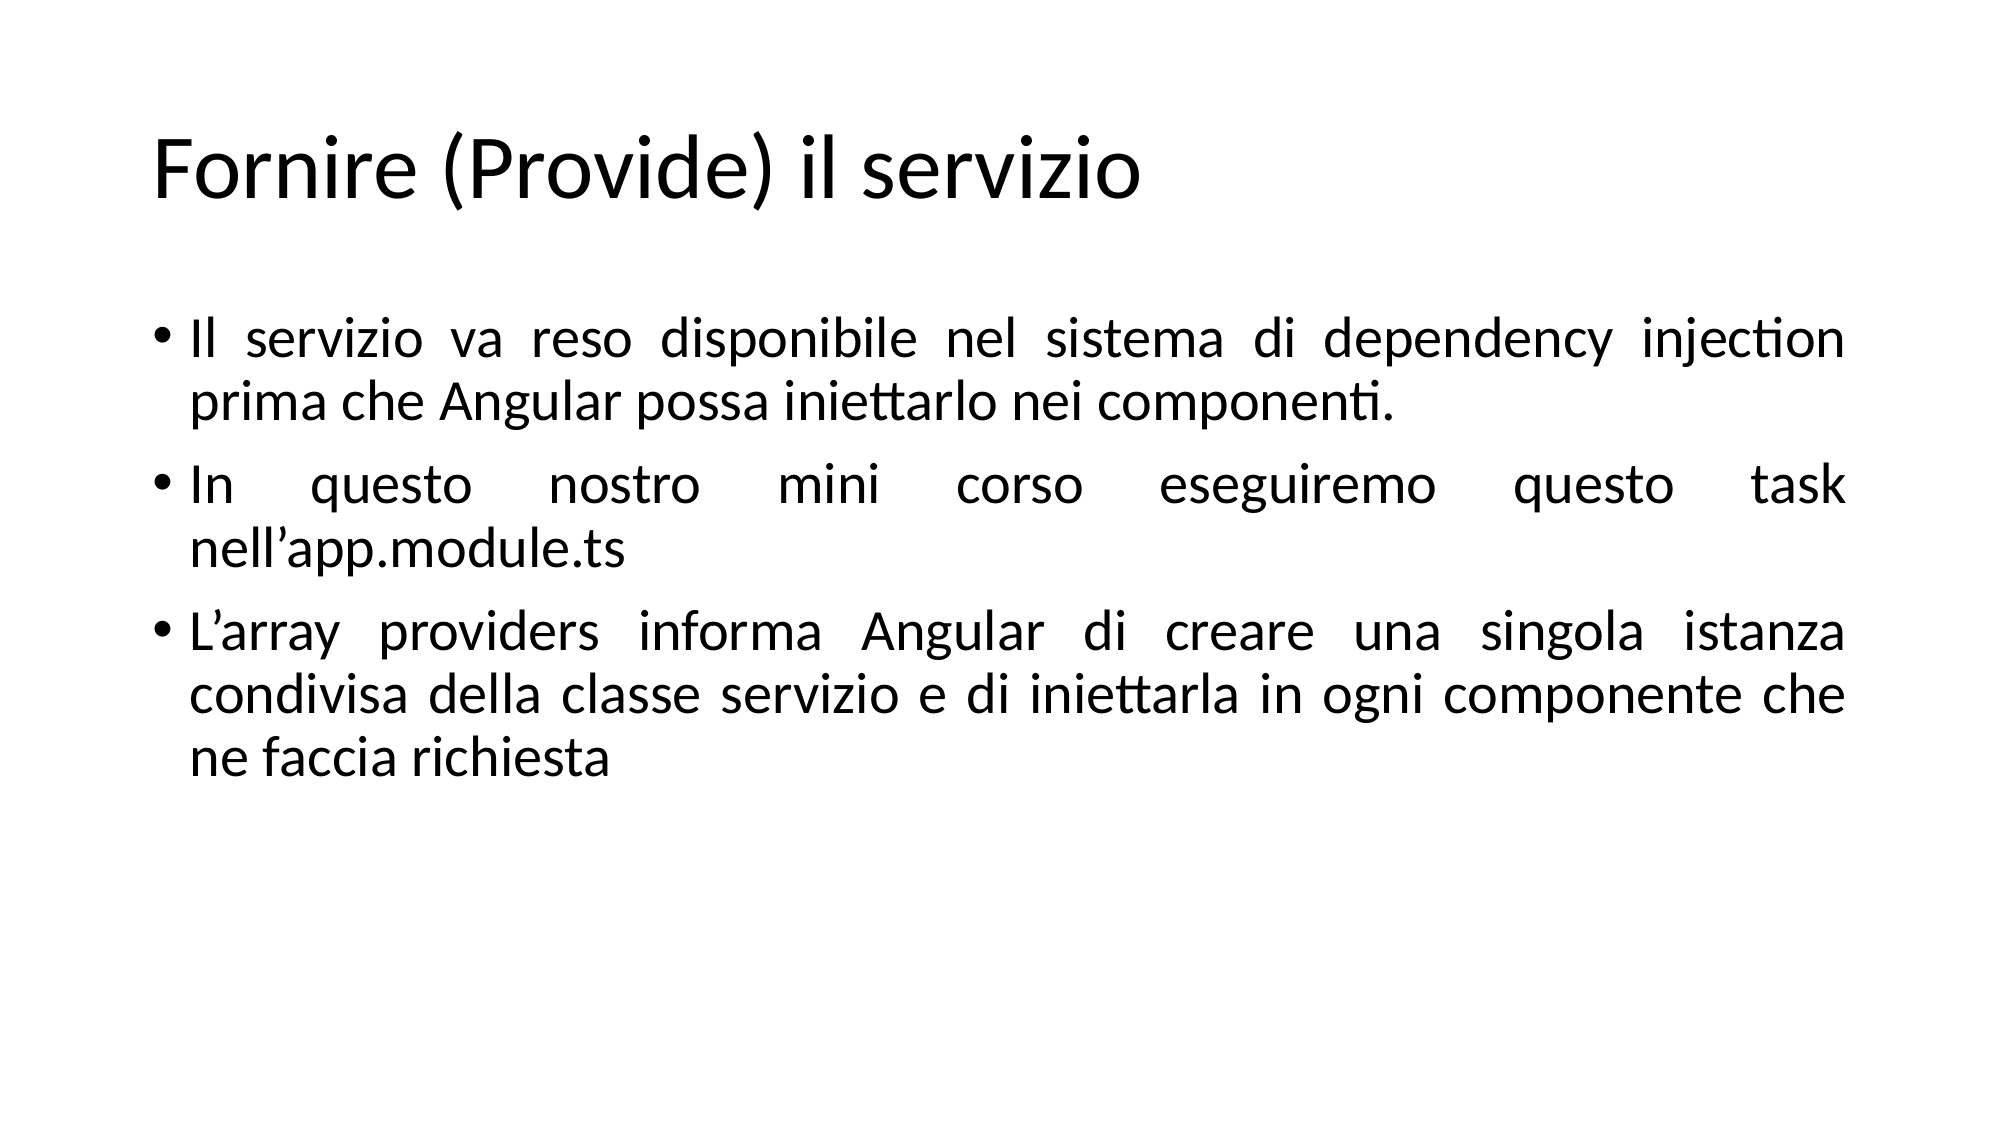

# Fornire (Provide) il servizio
Il servizio va reso disponibile nel sistema di dependency injection prima che Angular possa iniettarlo nei componenti.
In questo nostro mini corso eseguiremo questo task nell’app.module.ts
L’array providers informa Angular di creare una singola istanza condivisa della classe servizio e di iniettarla in ogni componente che ne faccia richiesta